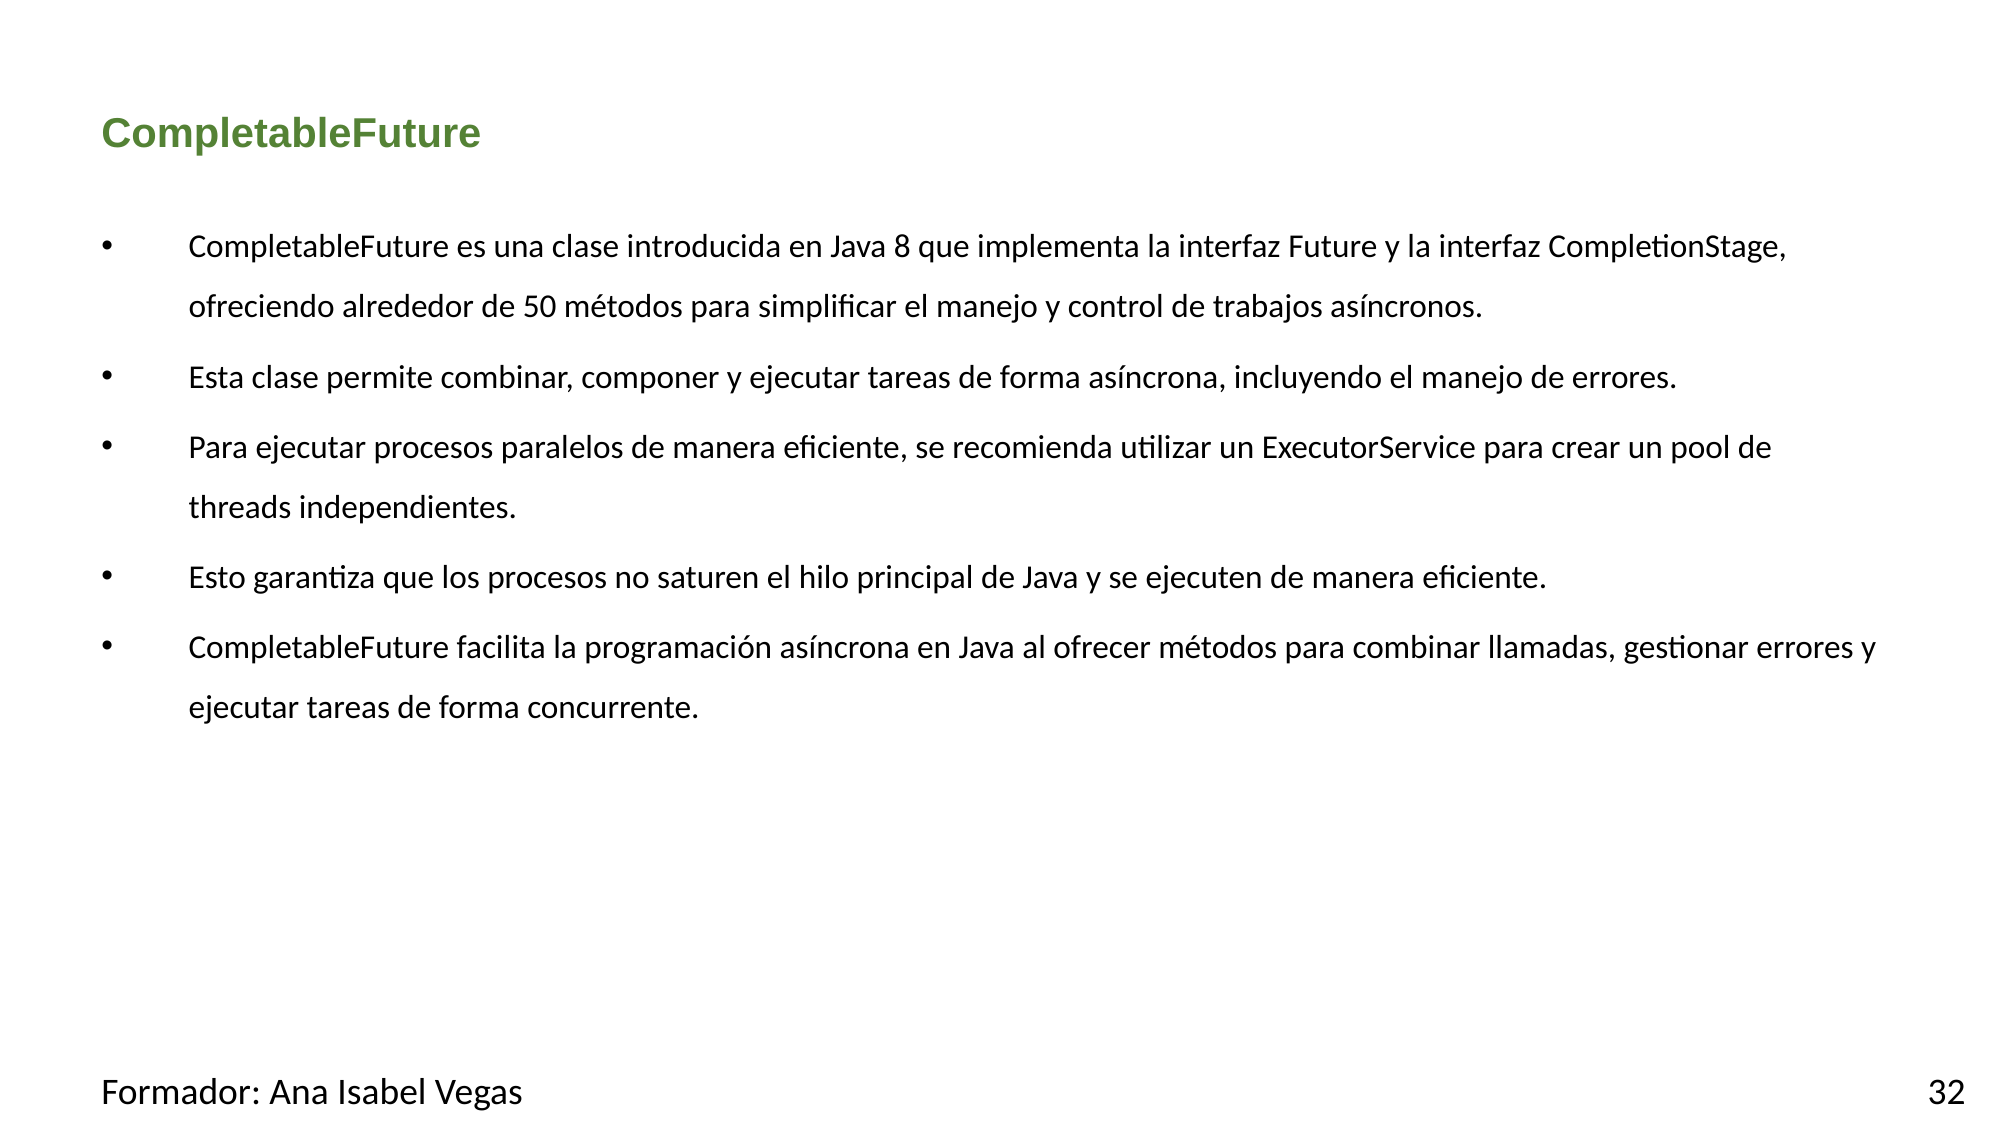

# CompletableFuture
CompletableFuture es una clase introducida en Java 8 que implementa la interfaz Future y la interfaz CompletionStage, ofreciendo alrededor de 50 métodos para simplificar el manejo y control de trabajos asíncronos.
Esta clase permite combinar, componer y ejecutar tareas de forma asíncrona, incluyendo el manejo de errores.
Para ejecutar procesos paralelos de manera eficiente, se recomienda utilizar un ExecutorService para crear un pool de threads independientes.
Esto garantiza que los procesos no saturen el hilo principal de Java y se ejecuten de manera eficiente.
CompletableFuture facilita la programación asíncrona en Java al ofrecer métodos para combinar llamadas, gestionar errores y ejecutar tareas de forma concurrente.
Formador: Ana Isabel Vegas
32